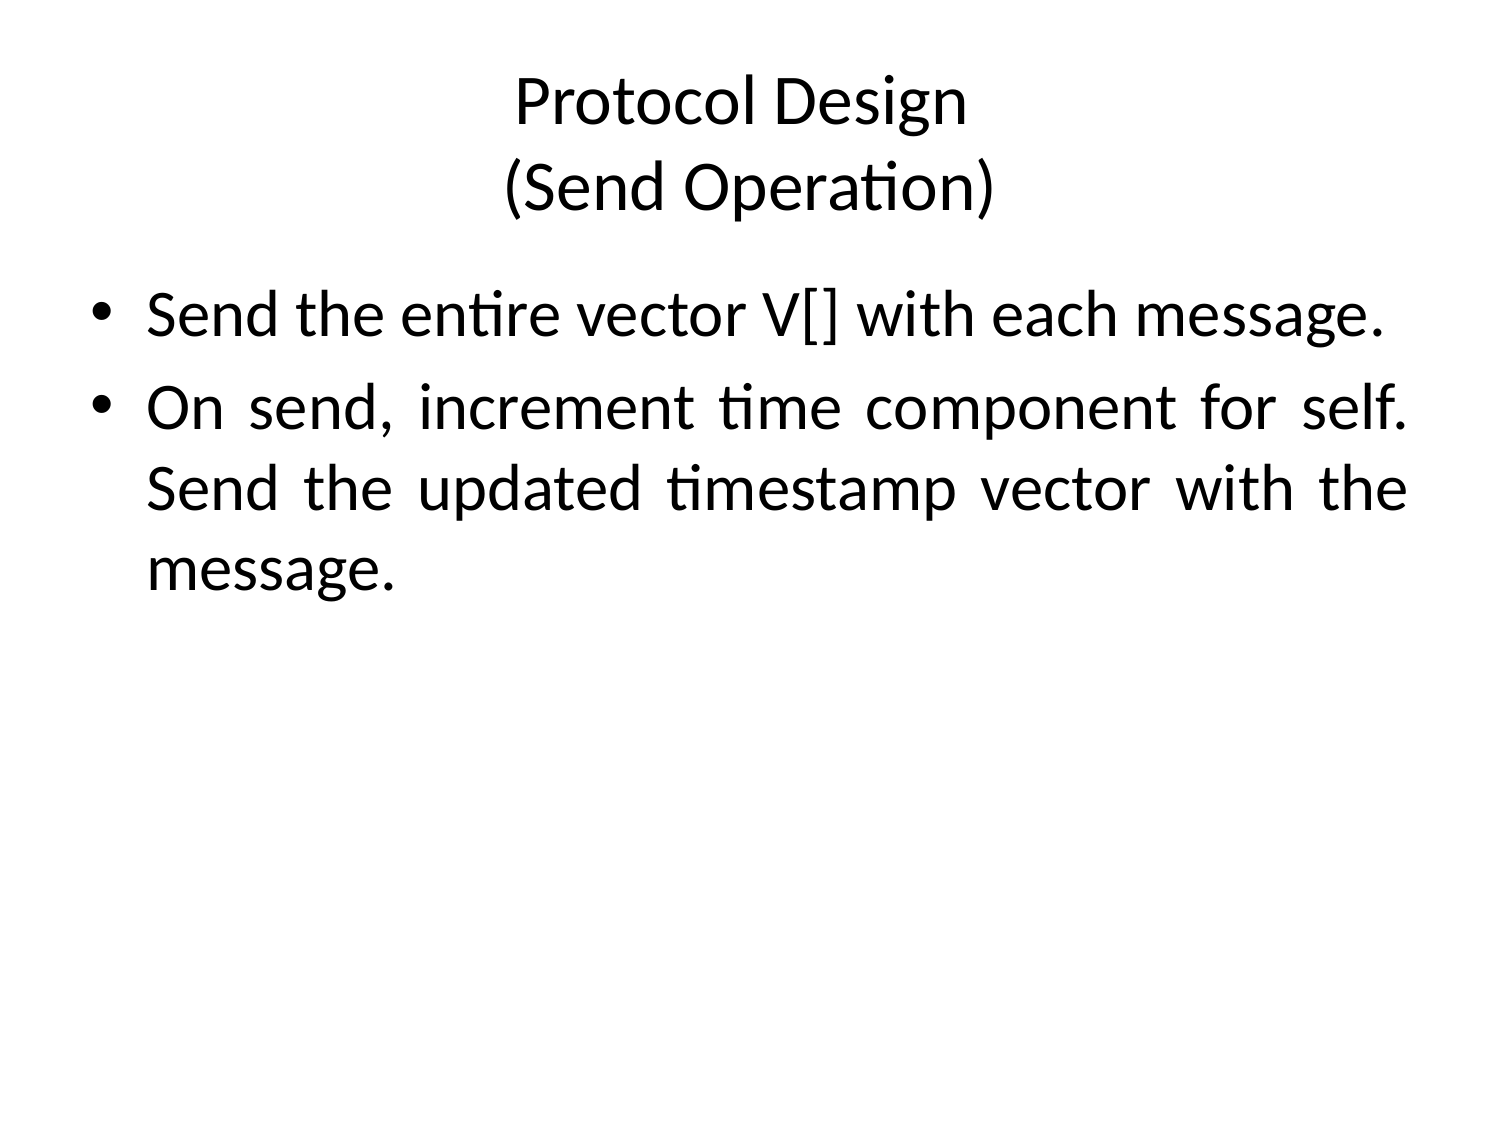

# Protocol Design (Send Operation)
Send the entire vector V[] with each message.
On send, increment time component for self. Send the updated timestamp vector with the message.